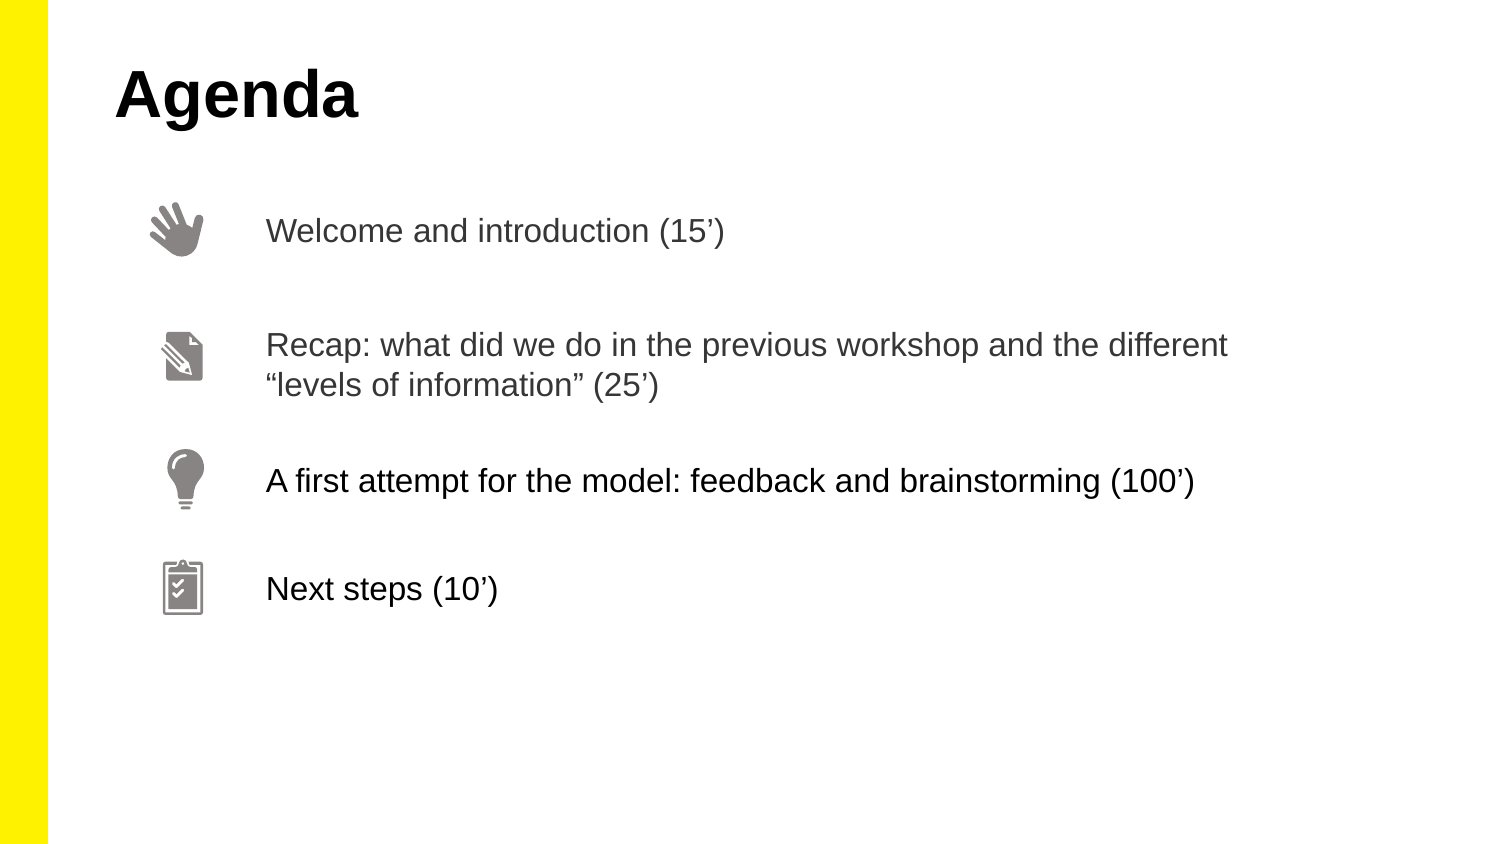

Agenda

Welcome and introduction (15’)
Recap: what did we do in the previous workshop and the different “levels of information” (25’)

A first attempt for the model: feedback and brainstorming (100’)
Next steps (10’)